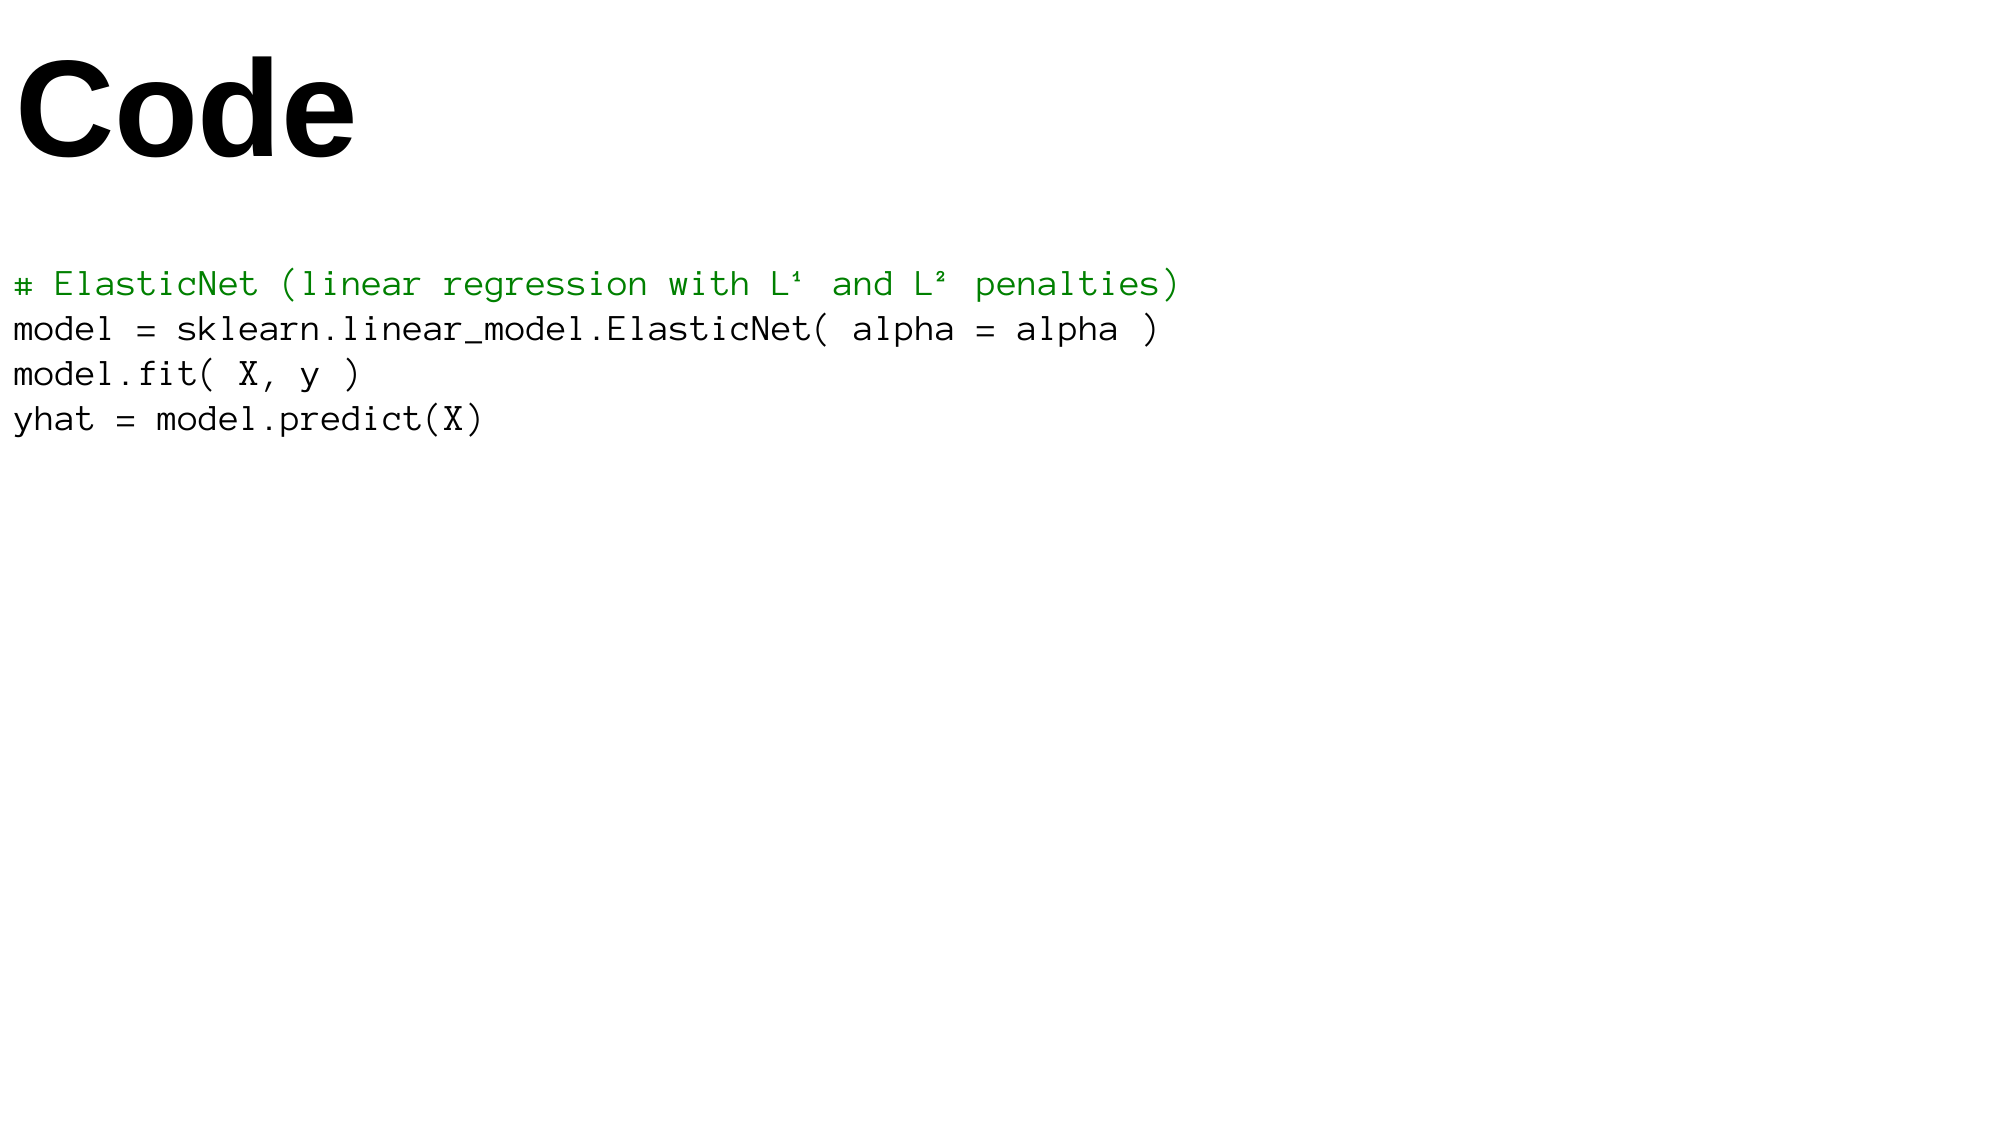

# Code
# ElasticNet (linear regression with L¹ and L² penalties)
model = sklearn.linear_model.ElasticNet( alpha = alpha )
model.fit( X, y )
yhat = model.predict(X)